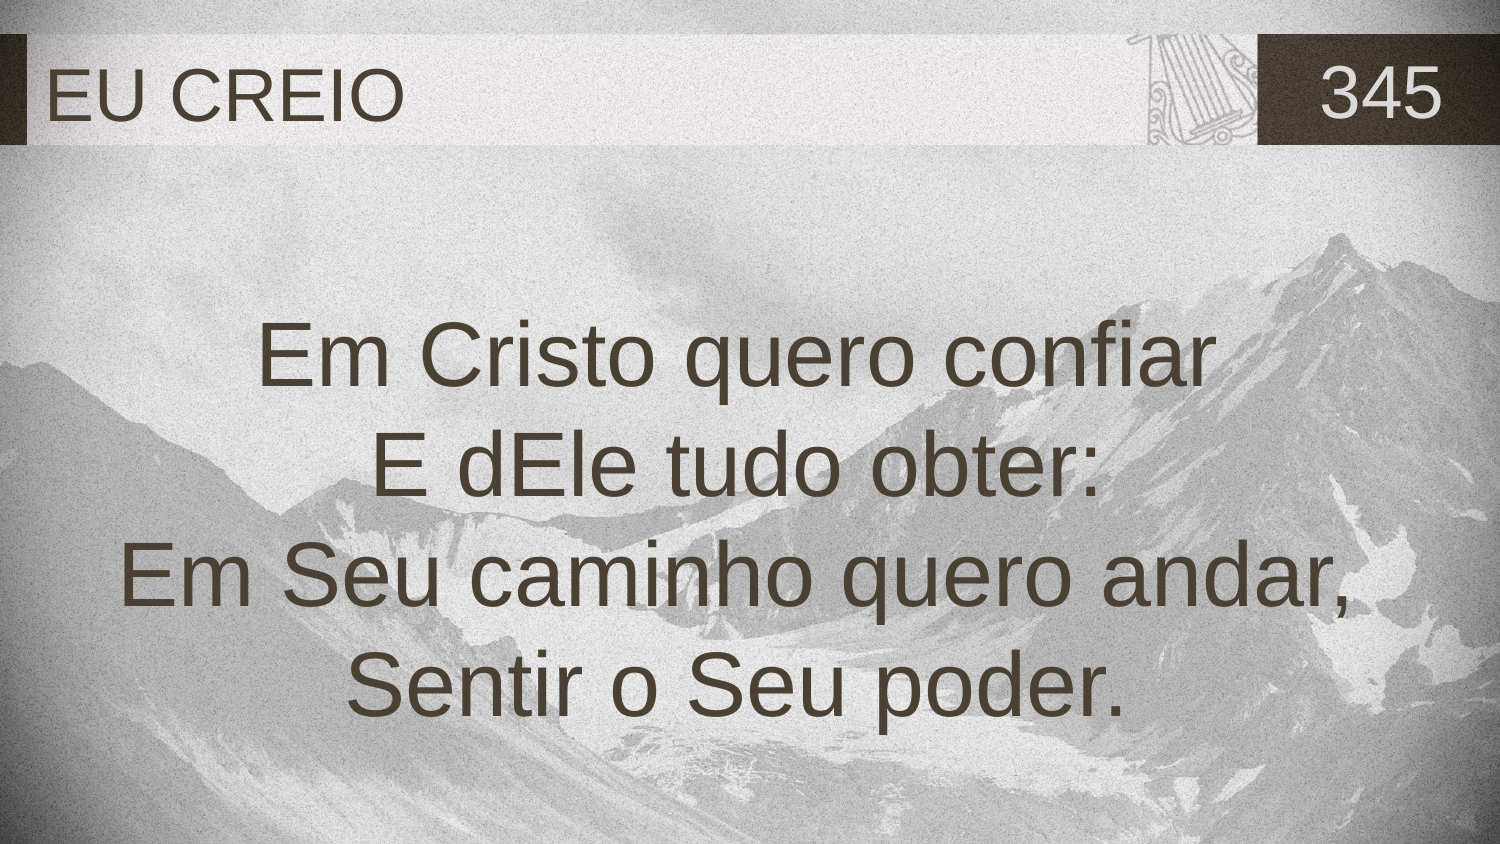

# EU CREIO
345
Em Cristo quero confiar
E dEle tudo obter:
Em Seu caminho quero andar,
Sentir o Seu poder.